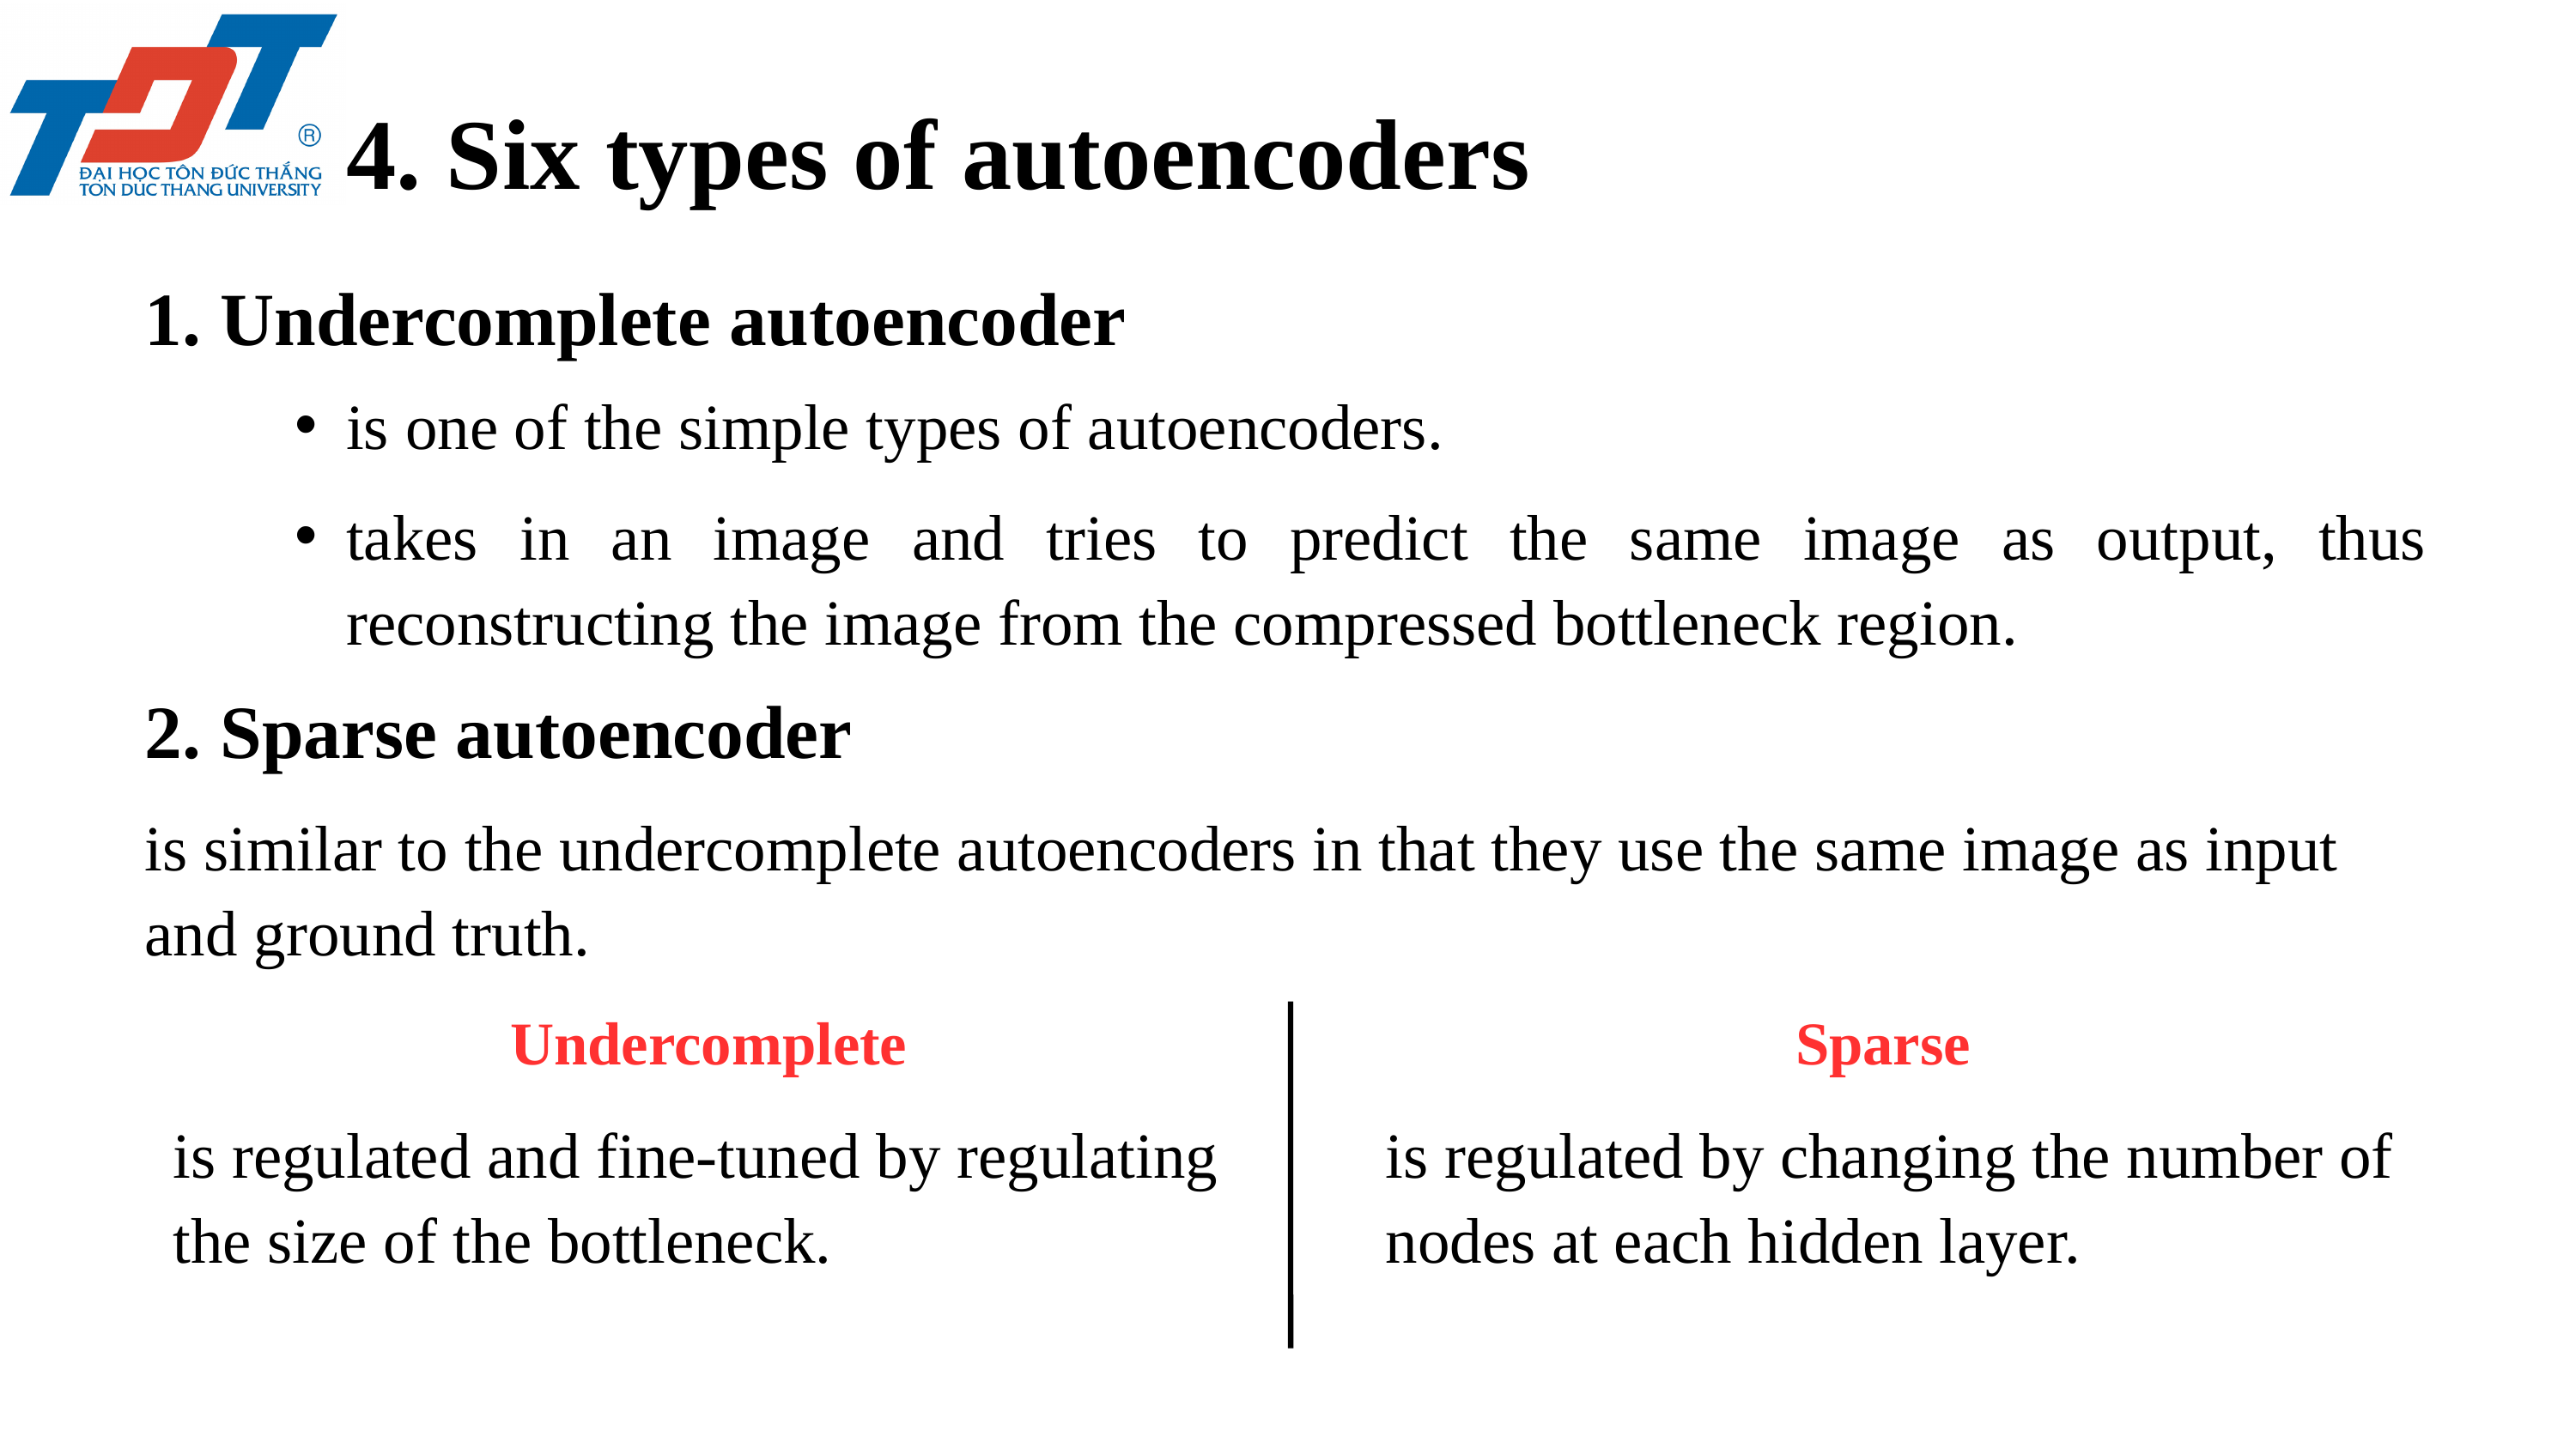

4. Six types of autoencoders
1. Undercomplete autoencoder
is one of the simple types of autoencoders.
takes in an image and tries to predict the same image as output, thus reconstructing the image from the compressed bottleneck region.
2. Sparse autoencoder
is similar to the undercomplete autoencoders in that they use the same image as input and ground truth.
Undercomplete
Sparse

is regulated and fine-tuned by regulating the size of the bottleneck.
is regulated by changing the number of nodes at each hidden layer.